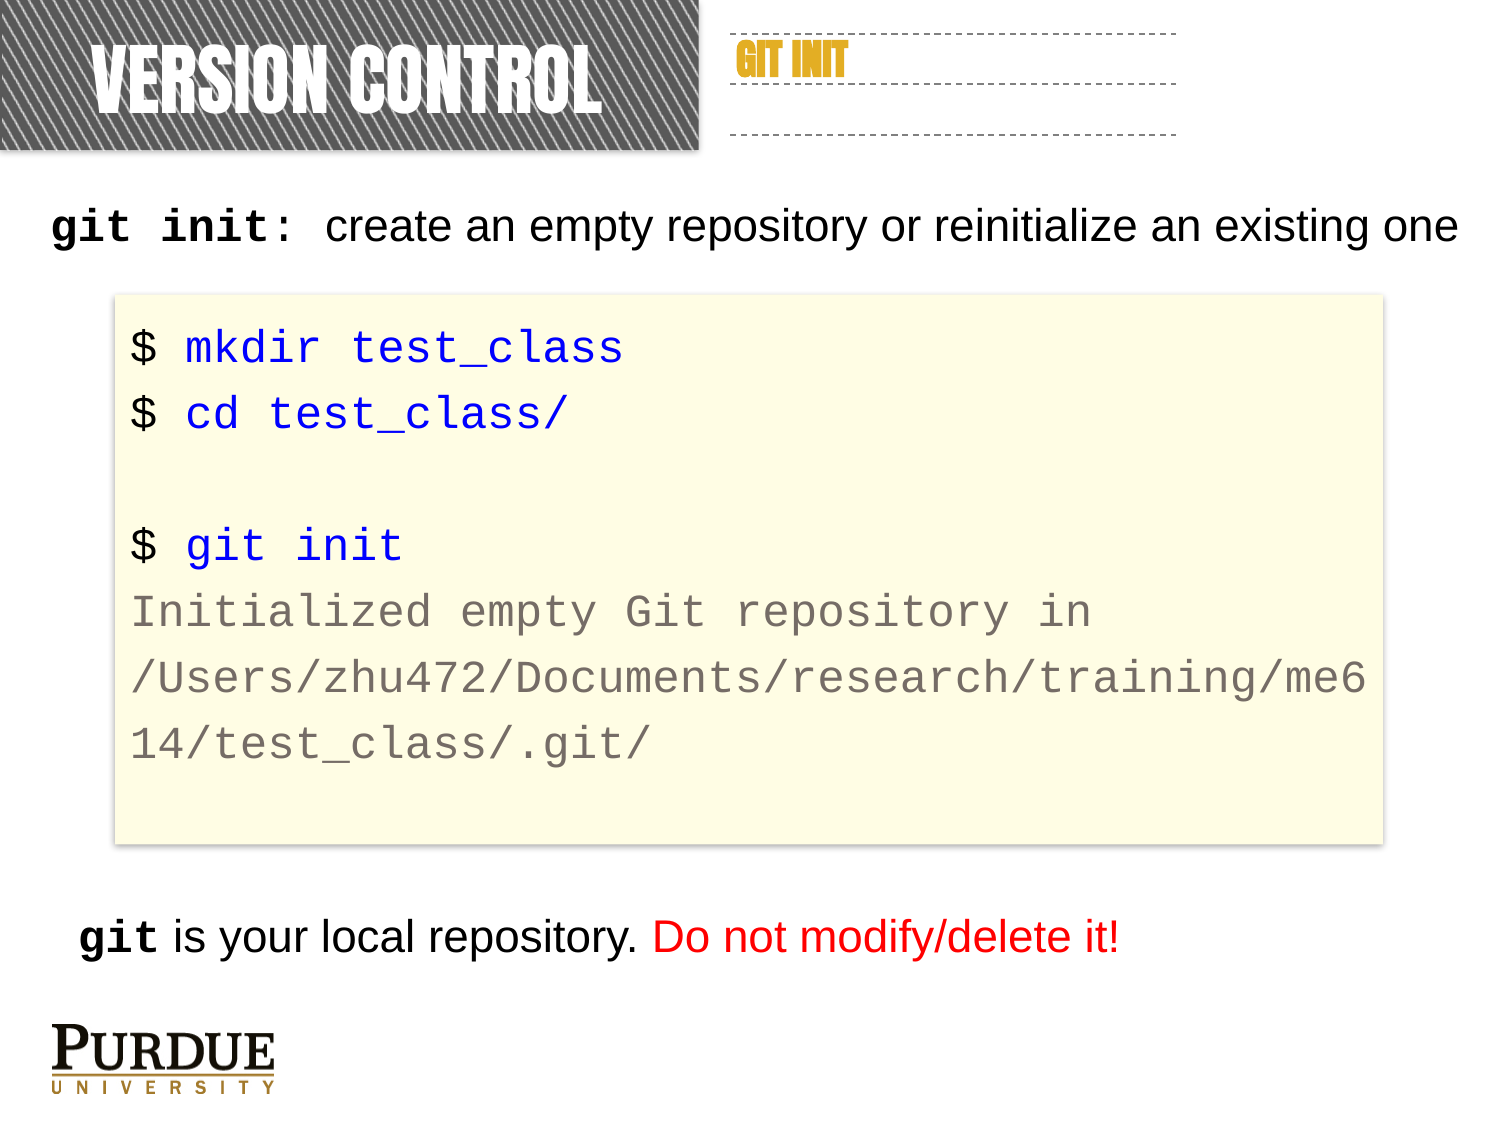

# Version control
GIT init

git init: create an empty repository or reinitialize an existing one

$ mkdir test_class
$ cd test_class/

$ git init
Initialized empty Git repository in /Users/zhu472/Documents/research/training/me614/test_class/.git/

git is your local repository. Do not modify/delete it!